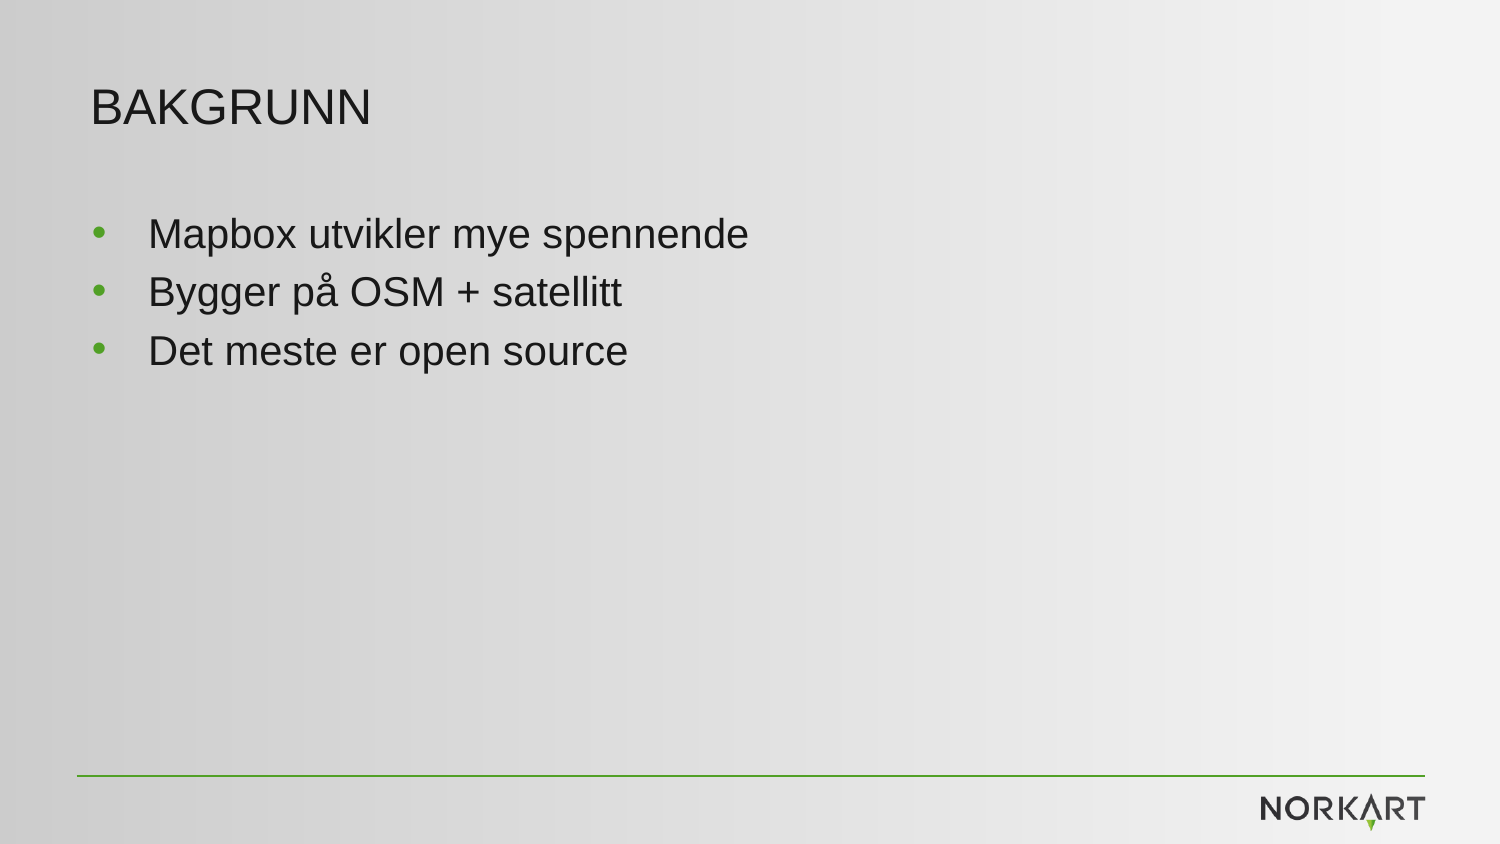

# Bakgrunn
Mapbox utvikler mye spennende
Bygger på OSM + satellitt
Det meste er open source